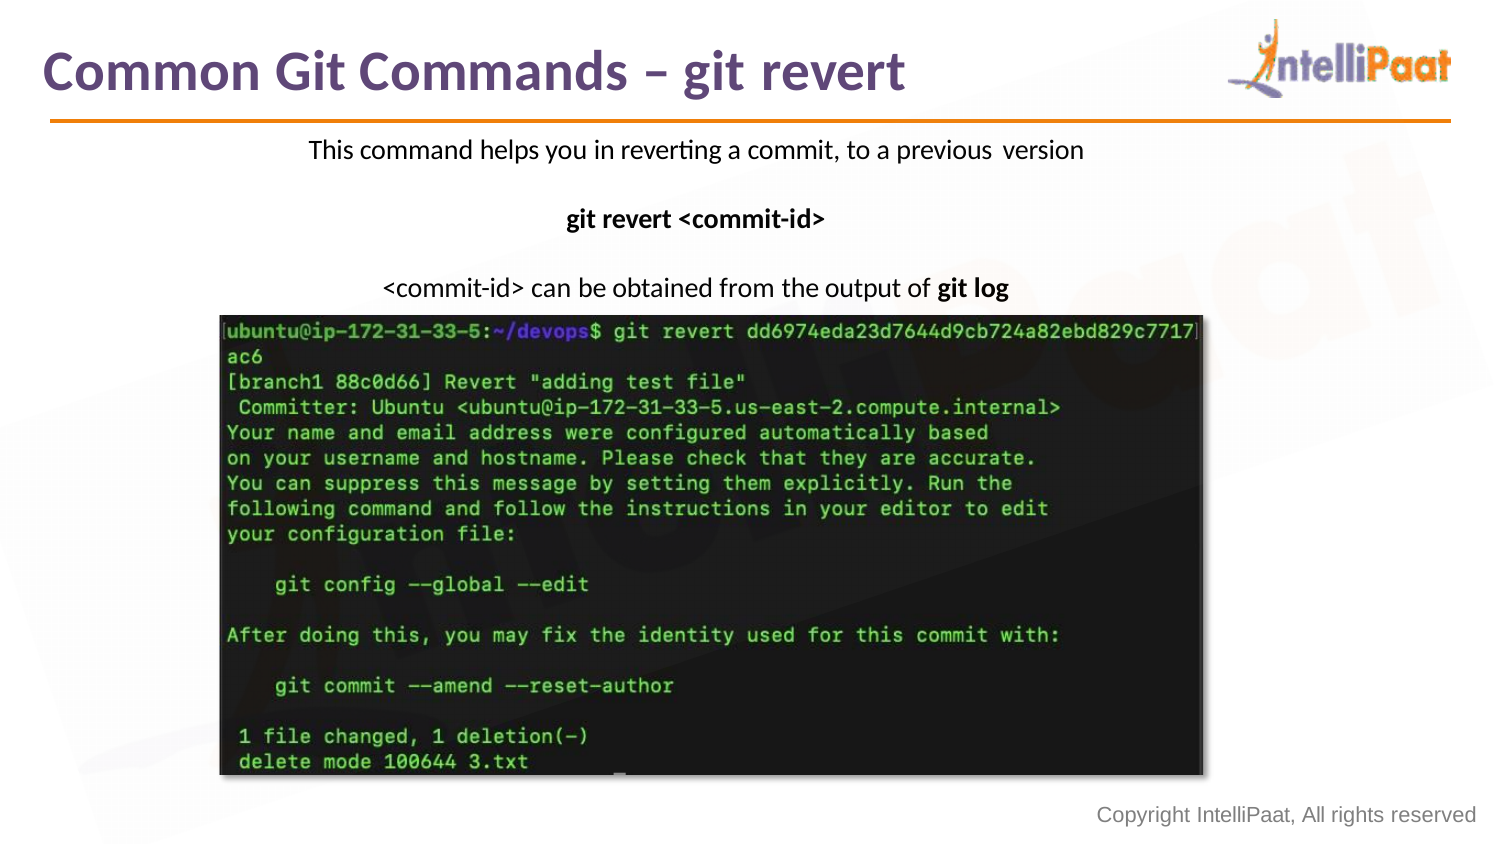

# Common Git Commands – git revert
This command helps you in reverting a commit, to a previous version

git revert <commit-id>

<commit-id> can be obtained from the output of git log

Copyright IntelliPaat, All rights reserved